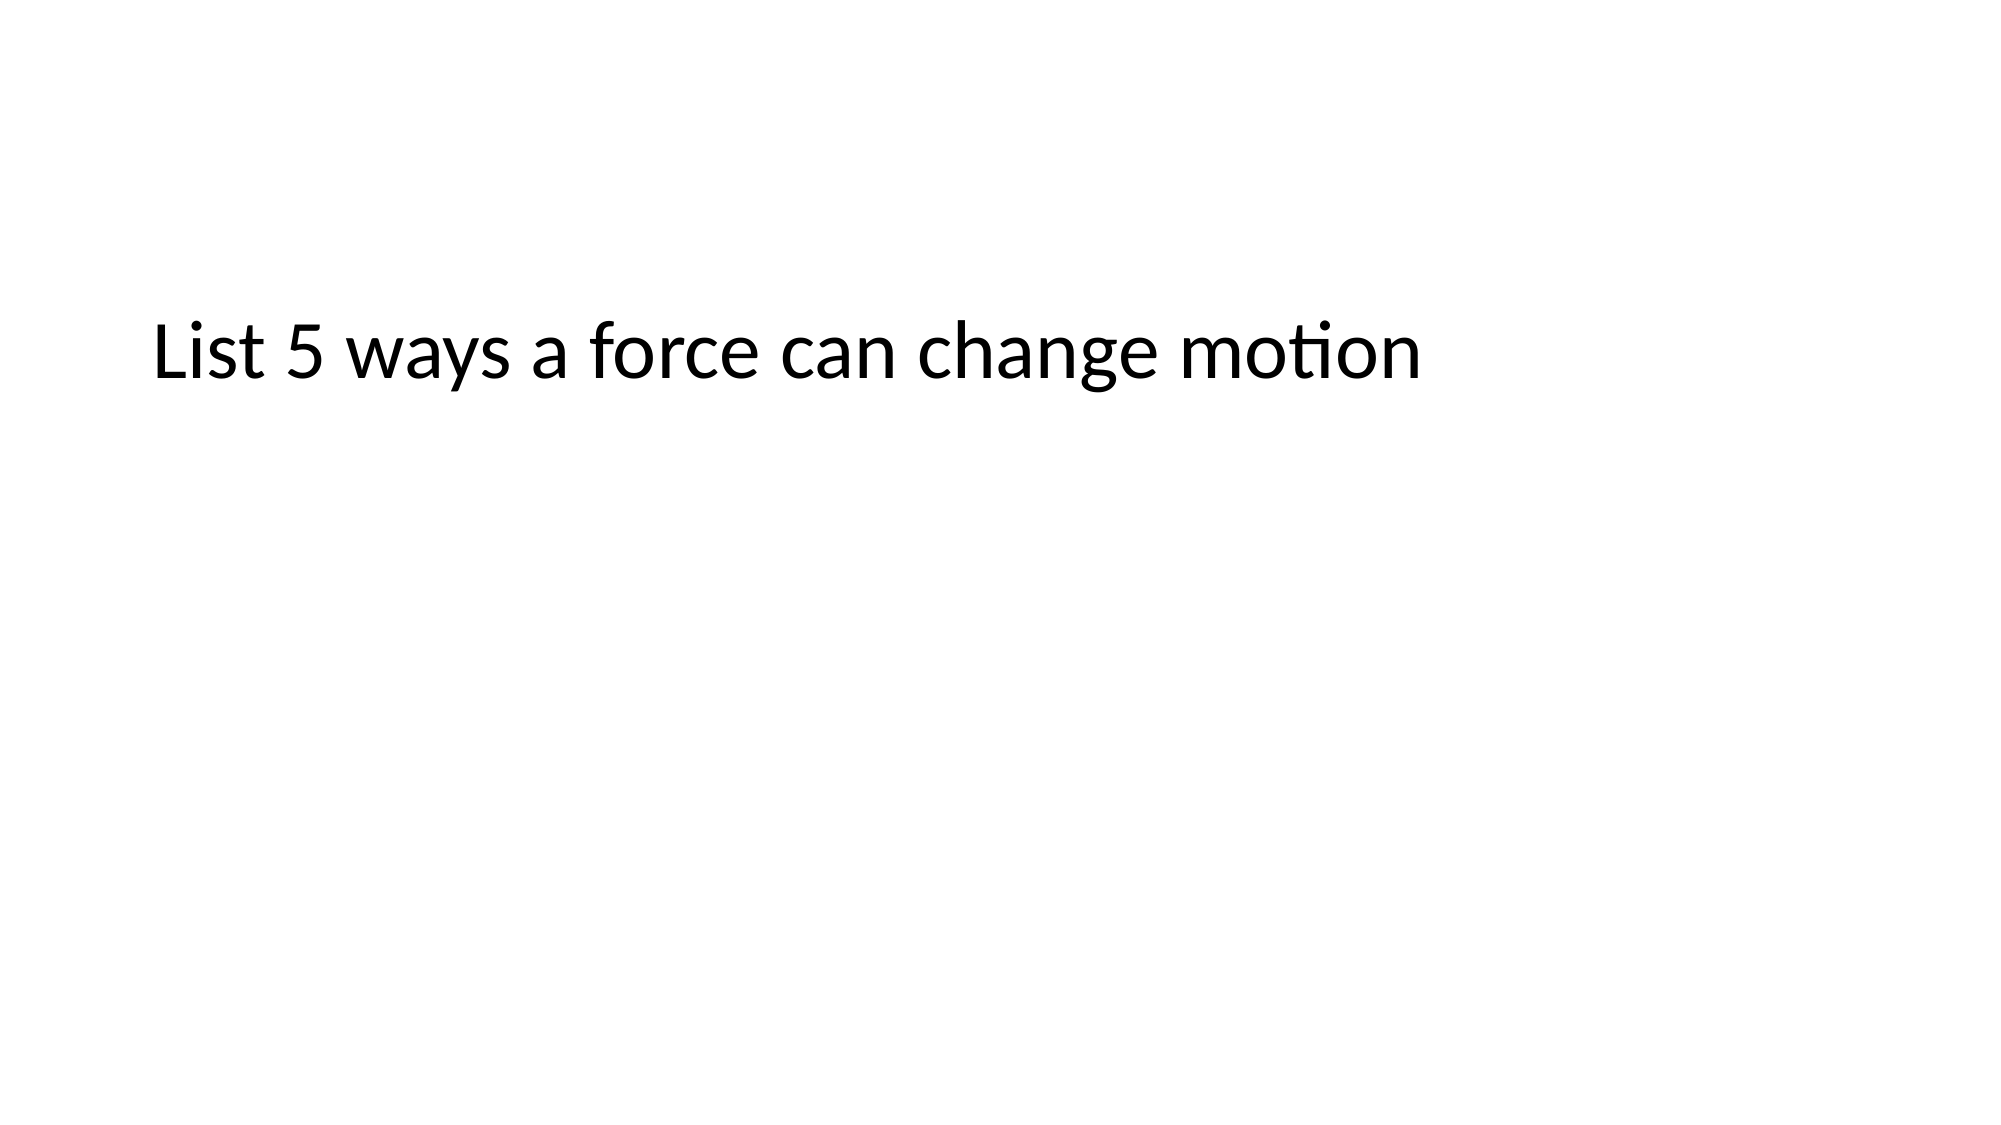

List 5 ways a force can change motion